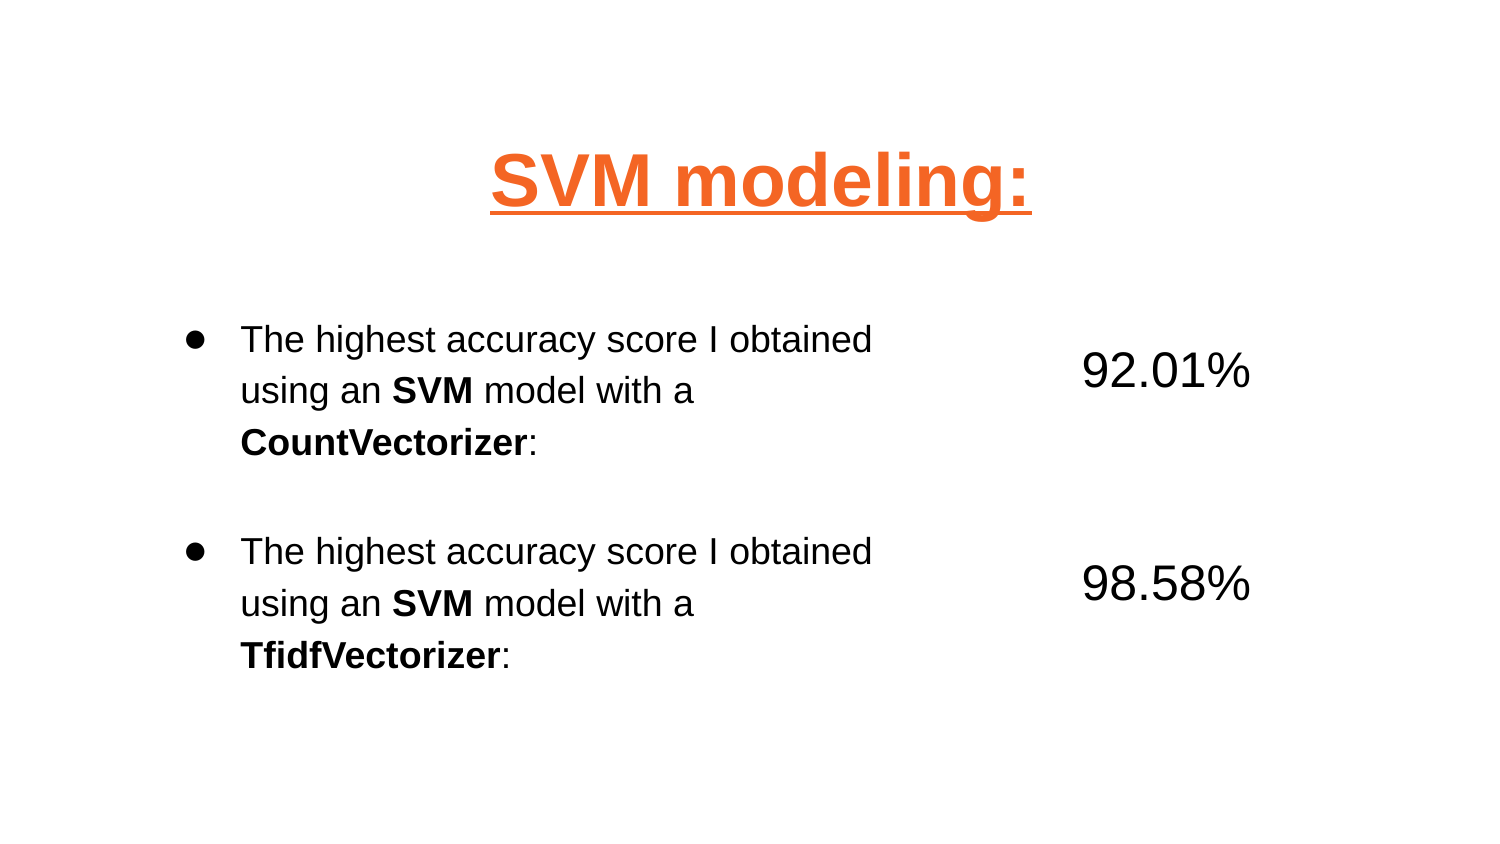

SVM modeling:
The highest accuracy score I obtained using an SVM model with a CountVectorizer:
92.01%
The highest accuracy score I obtained using an SVM model with a TfidfVectorizer:
98.58%